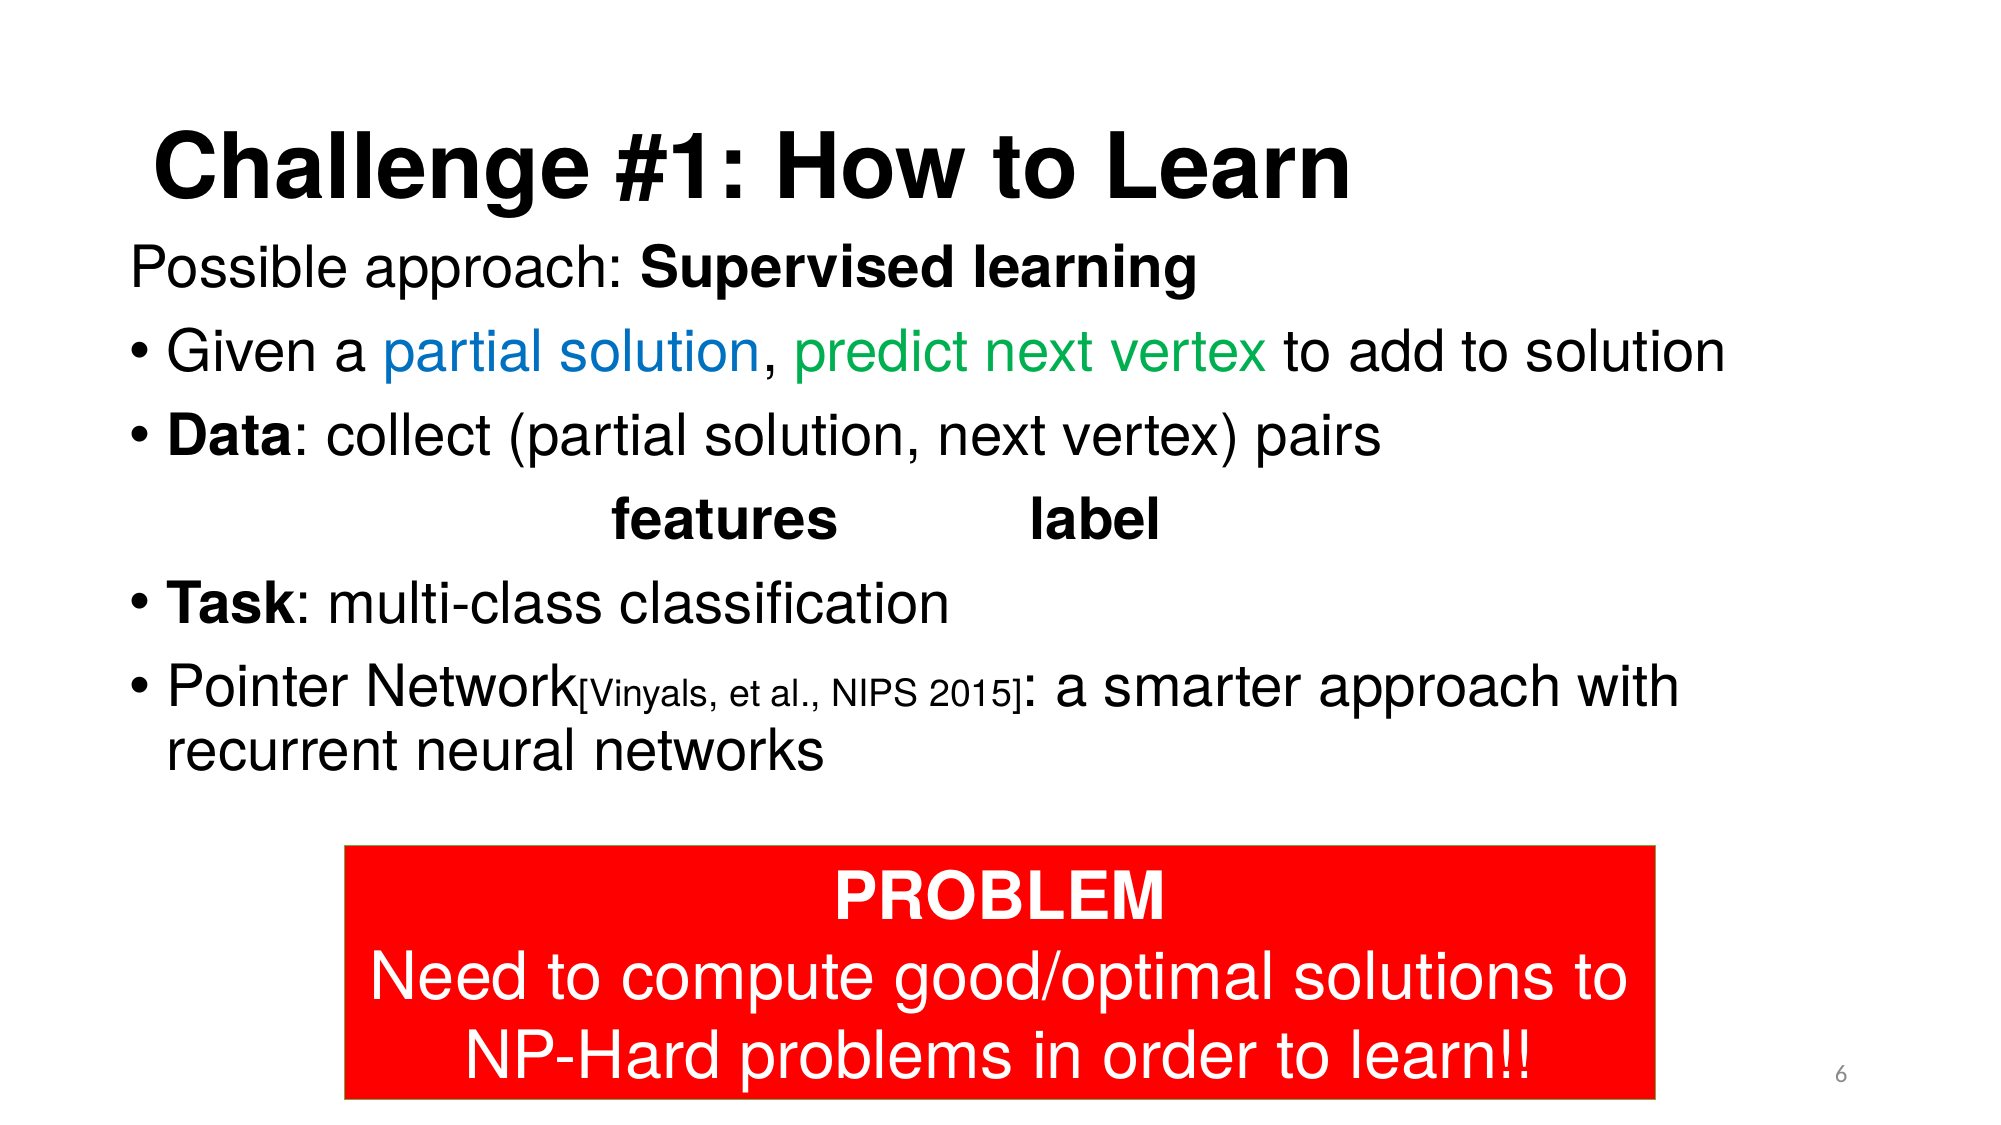

# Challenge #1: How to Learn
Possible approach: Supervised learning
Given a partial solution, predict next vertex to add to solution
Data: collect (partial solution, next vertex) pairs
			  features		label
Task: multi-class classification
Pointer Network[Vinyals, et al., NIPS 2015]: a smarter approach with recurrent neural networks
PROBLEM
Need to compute good/optimal solutions to NP-Hard problems in order to learn!!
6